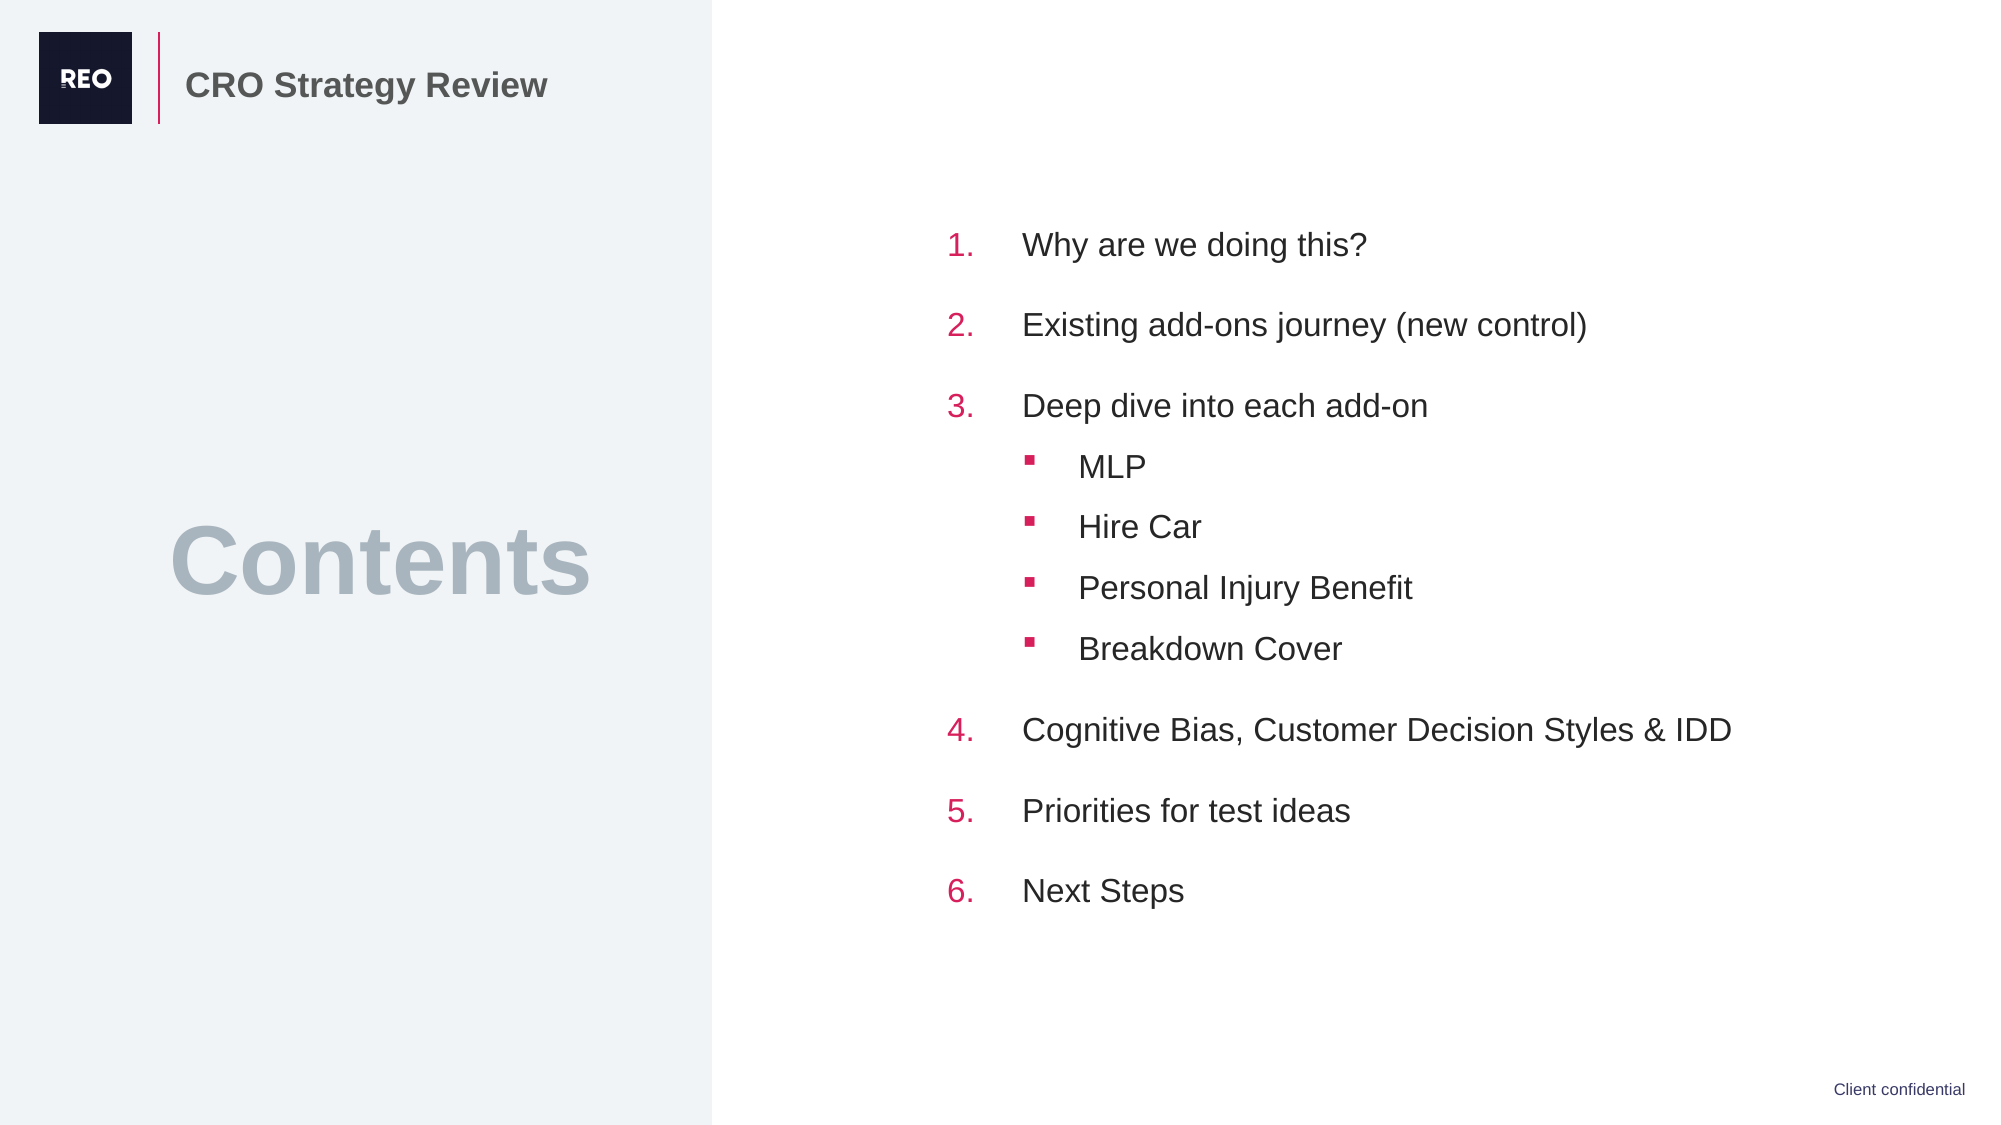

CRO Strategy Review
Why are we doing this?
Existing add-ons journey (new control)
Deep dive into each add-on
MLP
Hire Car
Personal Injury Benefit
Breakdown Cover
Cognitive Bias, Customer Decision Styles & IDD
Priorities for test ideas
Next Steps

Contents